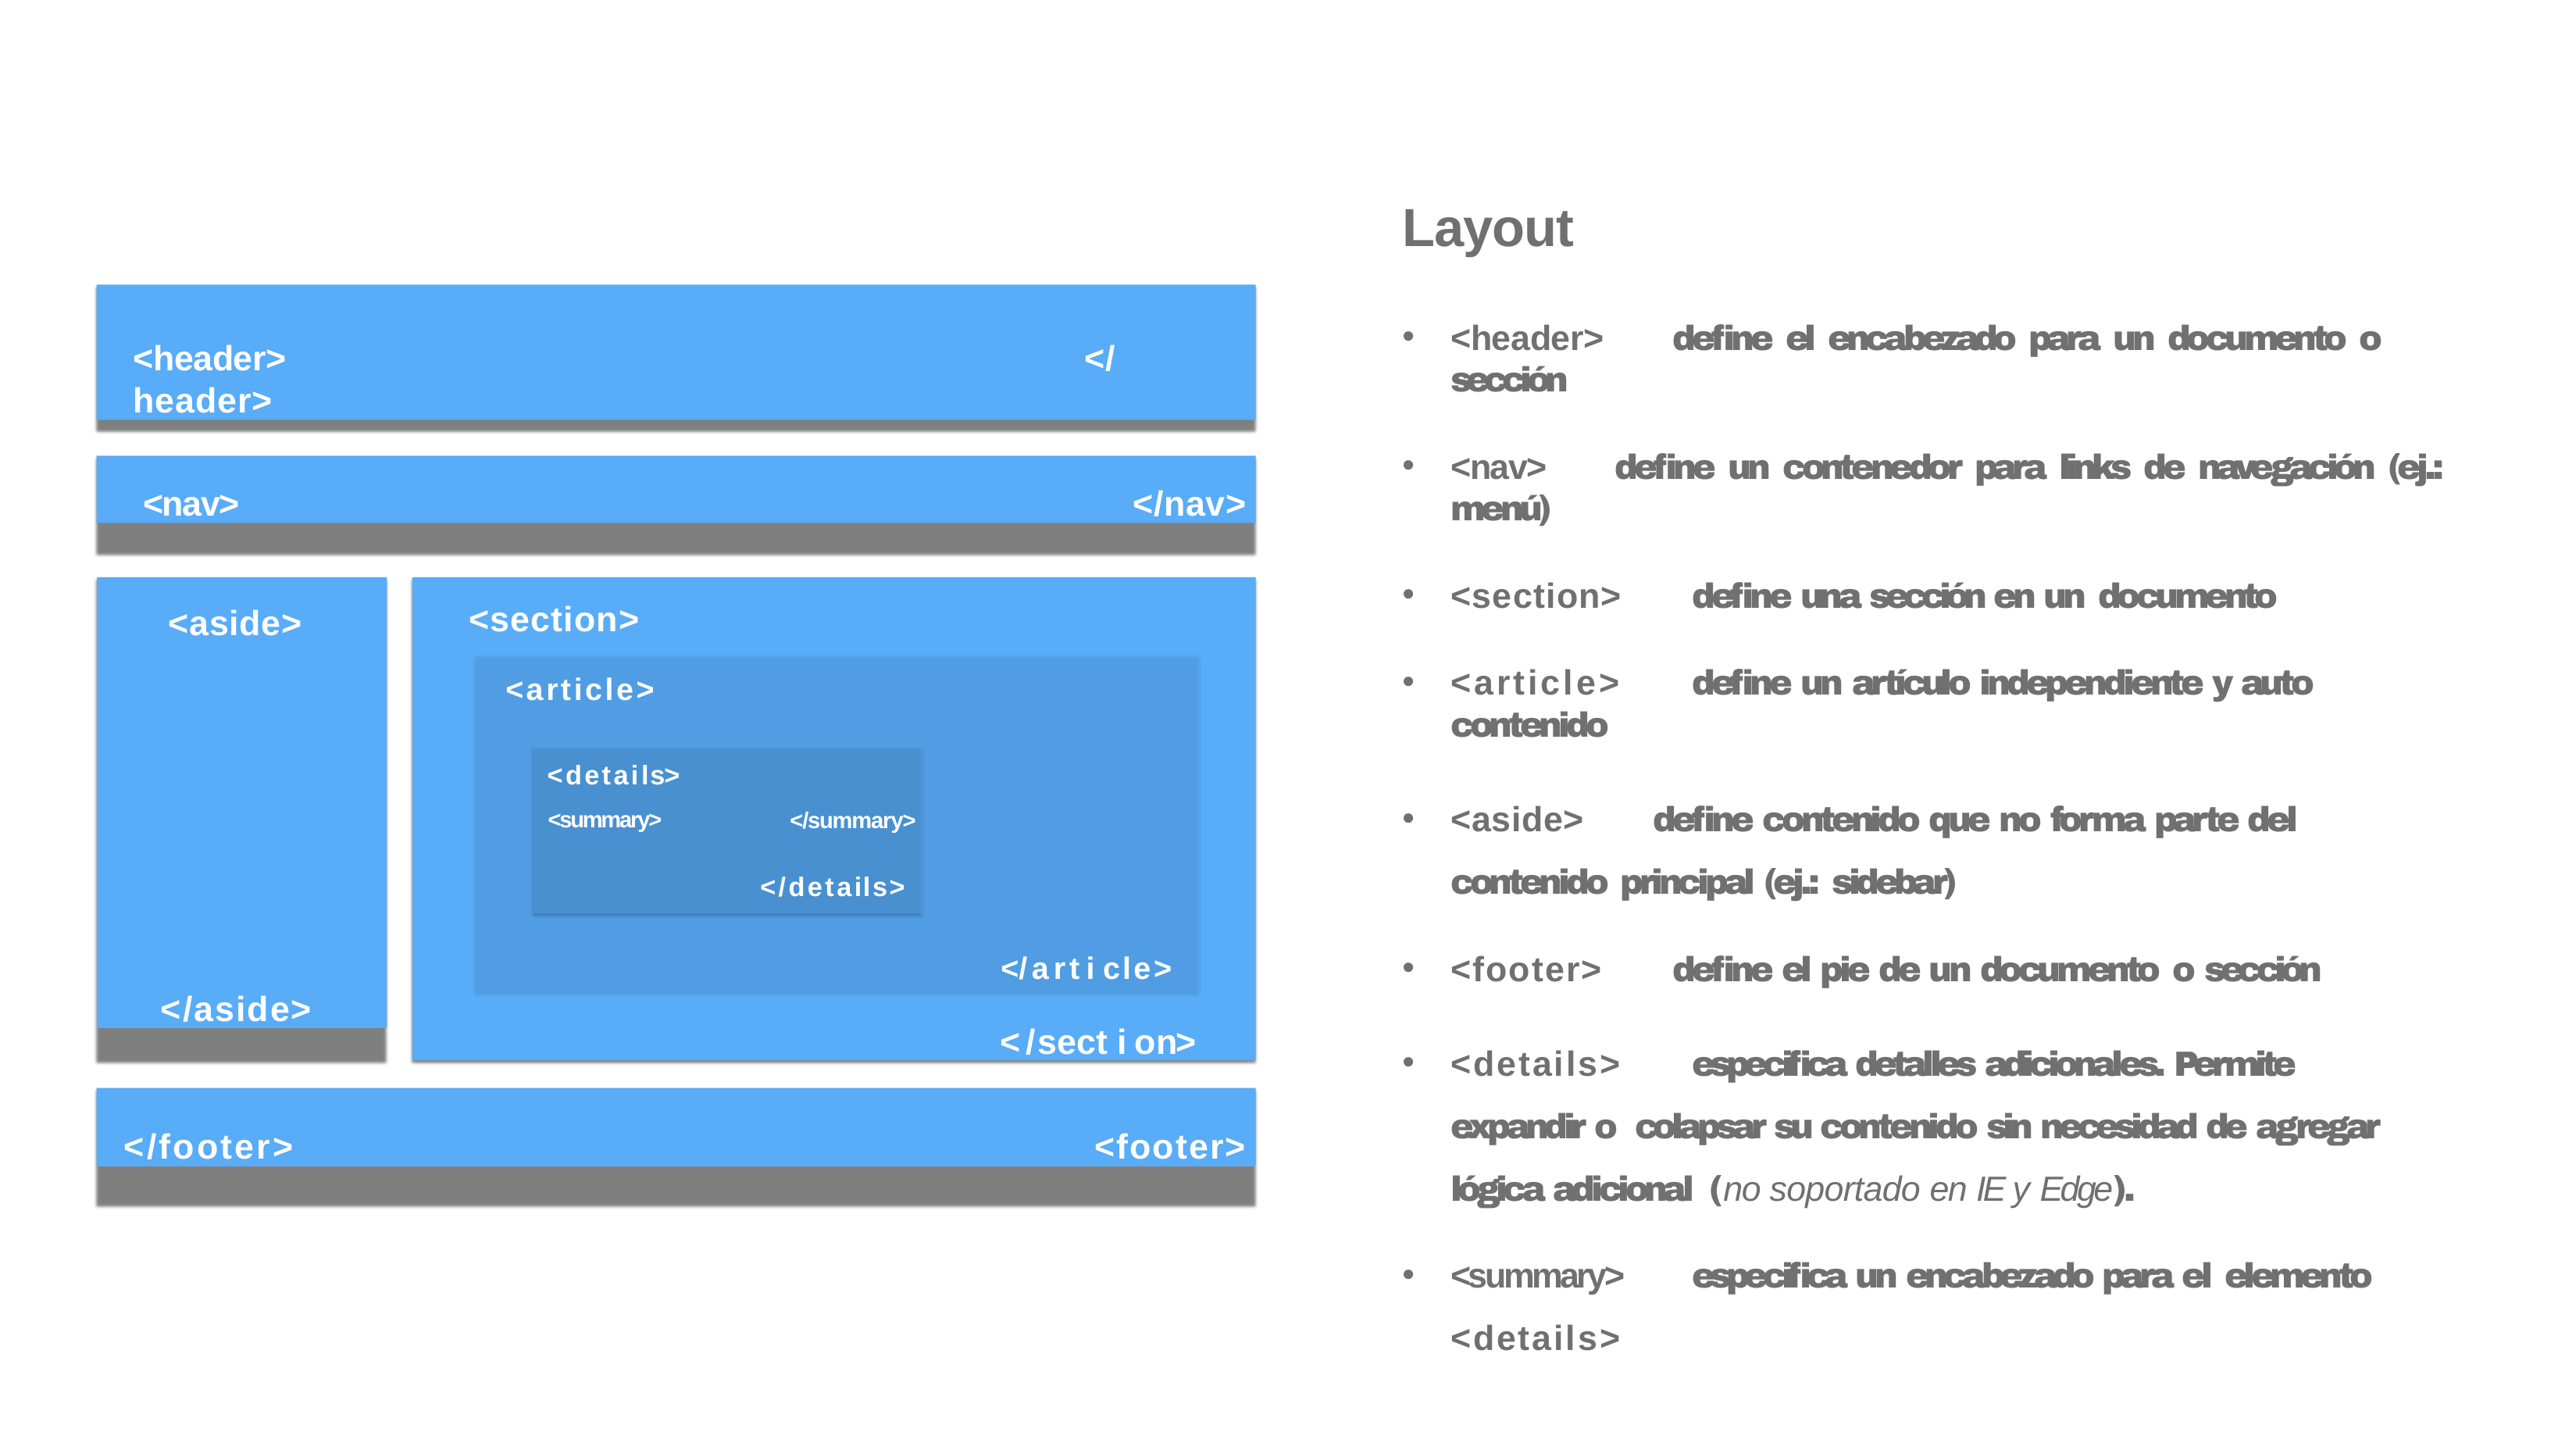

# Layout

<header>	</header>
<header>	define el encabezado para un documento o sección

<nav>	define un contenedor para links de navegación (ej.: menú)

<section>	define una sección en un documento

<article>	define un artículo independiente y auto contenido
<aside>	define contenido que no forma parte del contenido  principal (ej.: sidebar)

<footer>	define el pie de un documento o sección
<details>	especifica detalles adicionales. Permite expandir o  colapsar su contenido sin necesidad de agregar lógica adicional  (no soportado en IE y Edge).

<summary>	especifica un encabezado para el elemento
<details>

<nav>	</nav>

<aside>

</aside>
<section>

</section>

<article>

</article>
<details>
<summary>

</summary>
</details>

</footer>	<footer>